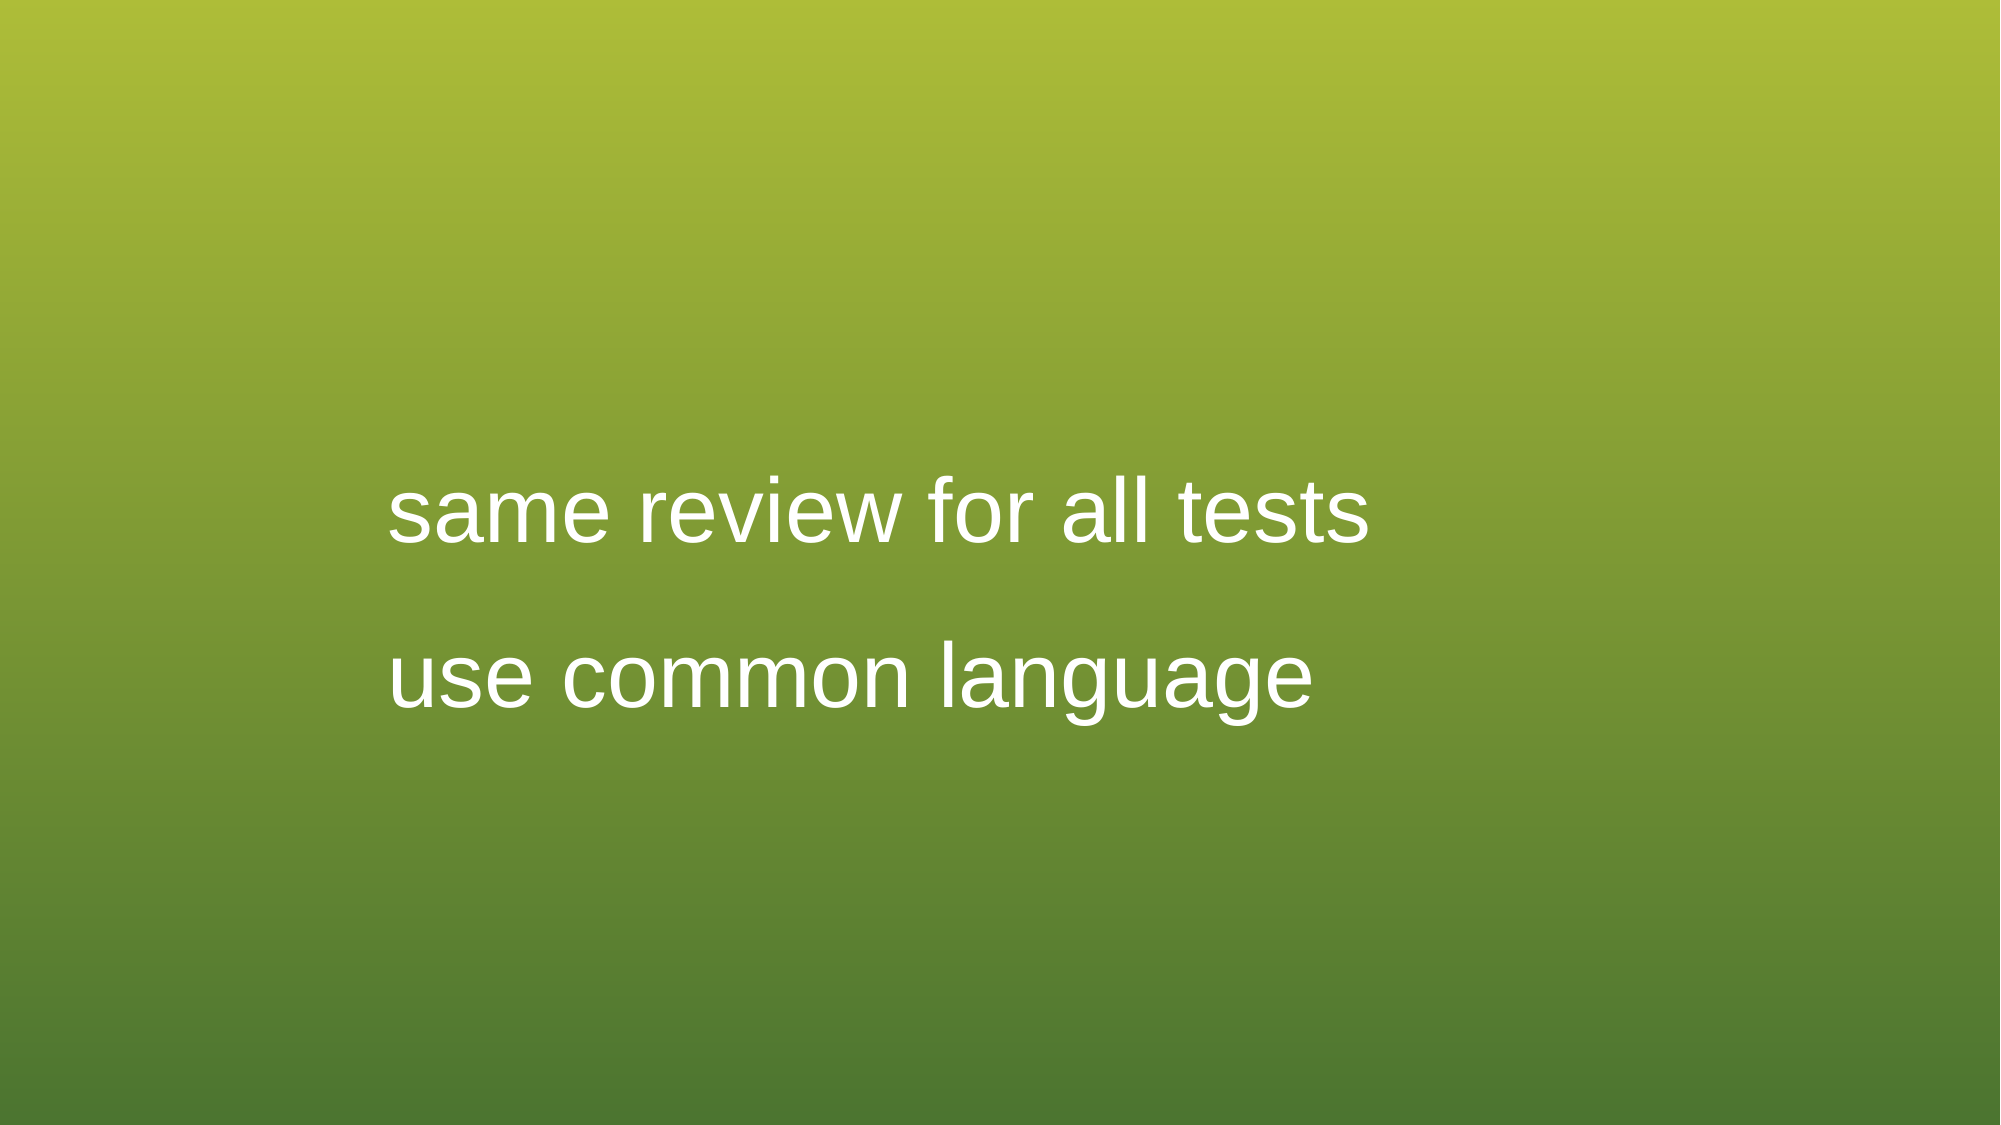

same review for all tests
use common language